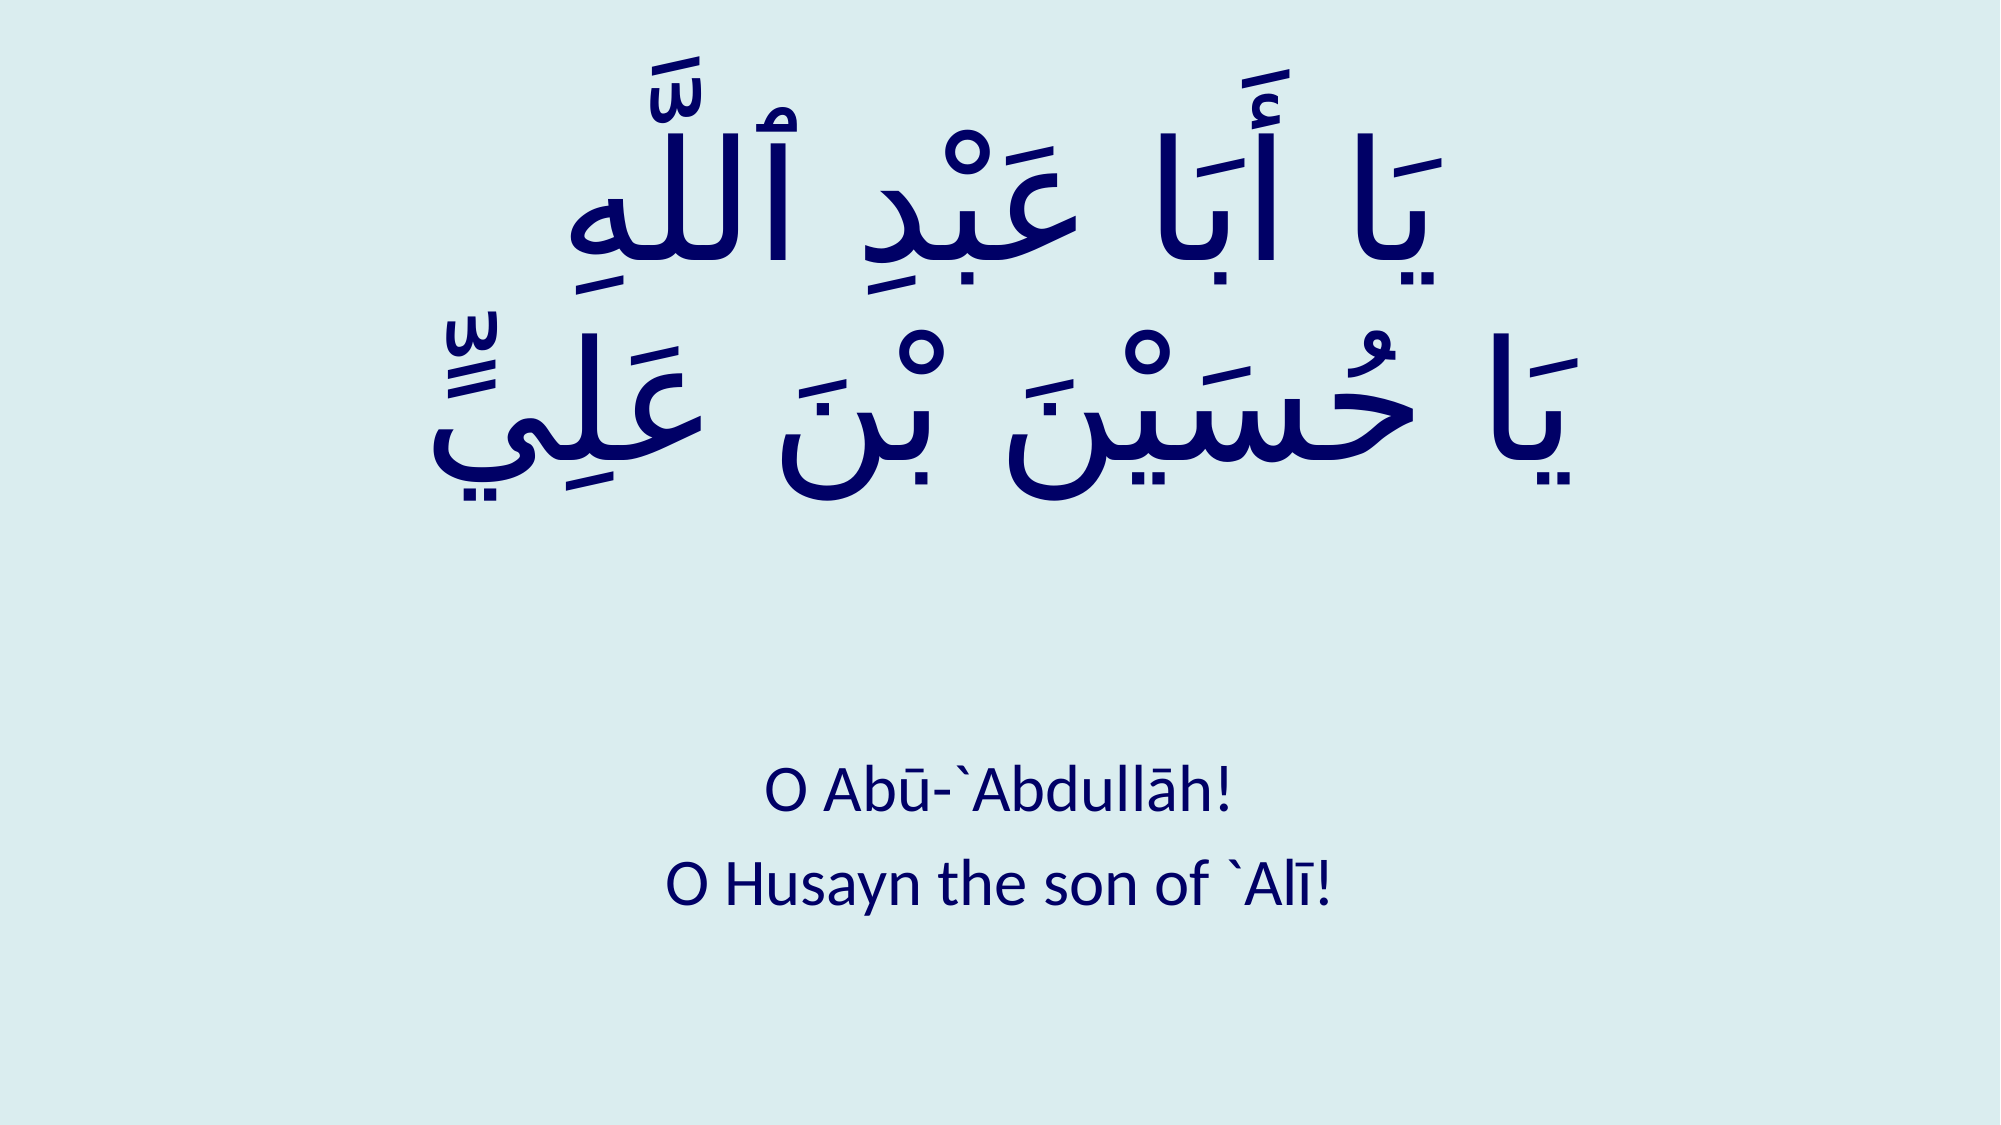

# يَا أَبَا عَبْدِ ٱللَّهِ يَا حُسَيْنَ بْنَ عَلِيٍّ
O Abū-`Abdullāh!
O Husayn the son of `Alī!